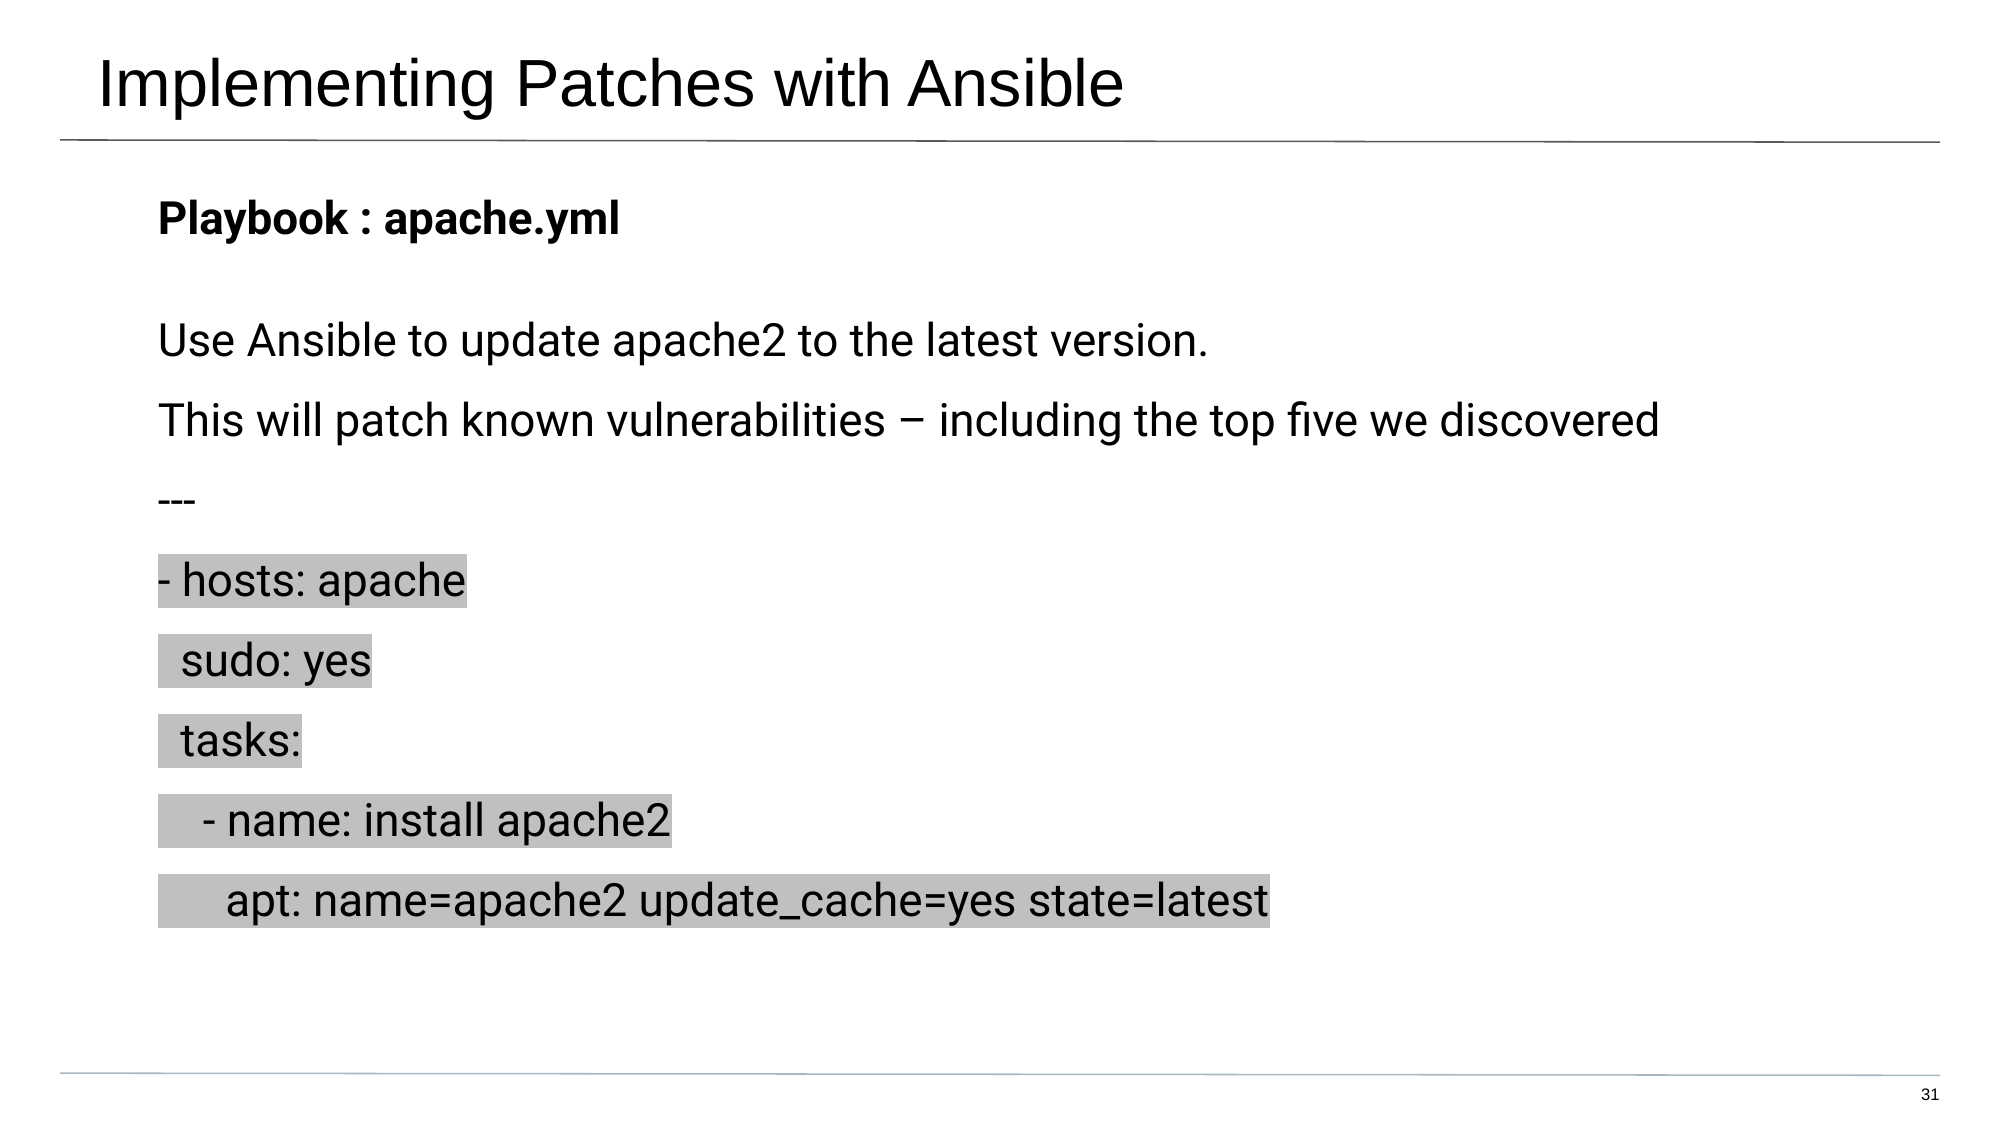

# Implementing Patches with Ansible
Playbook : apache.yml

Use Ansible to update apache2 to the latest version.
This will patch known vulnerabilities – including the top five we discovered
---
- hosts: apache
  sudo: yes
  tasks:
    - name: install apache2
      apt: name=apache2 update_cache=yes state=latest
31